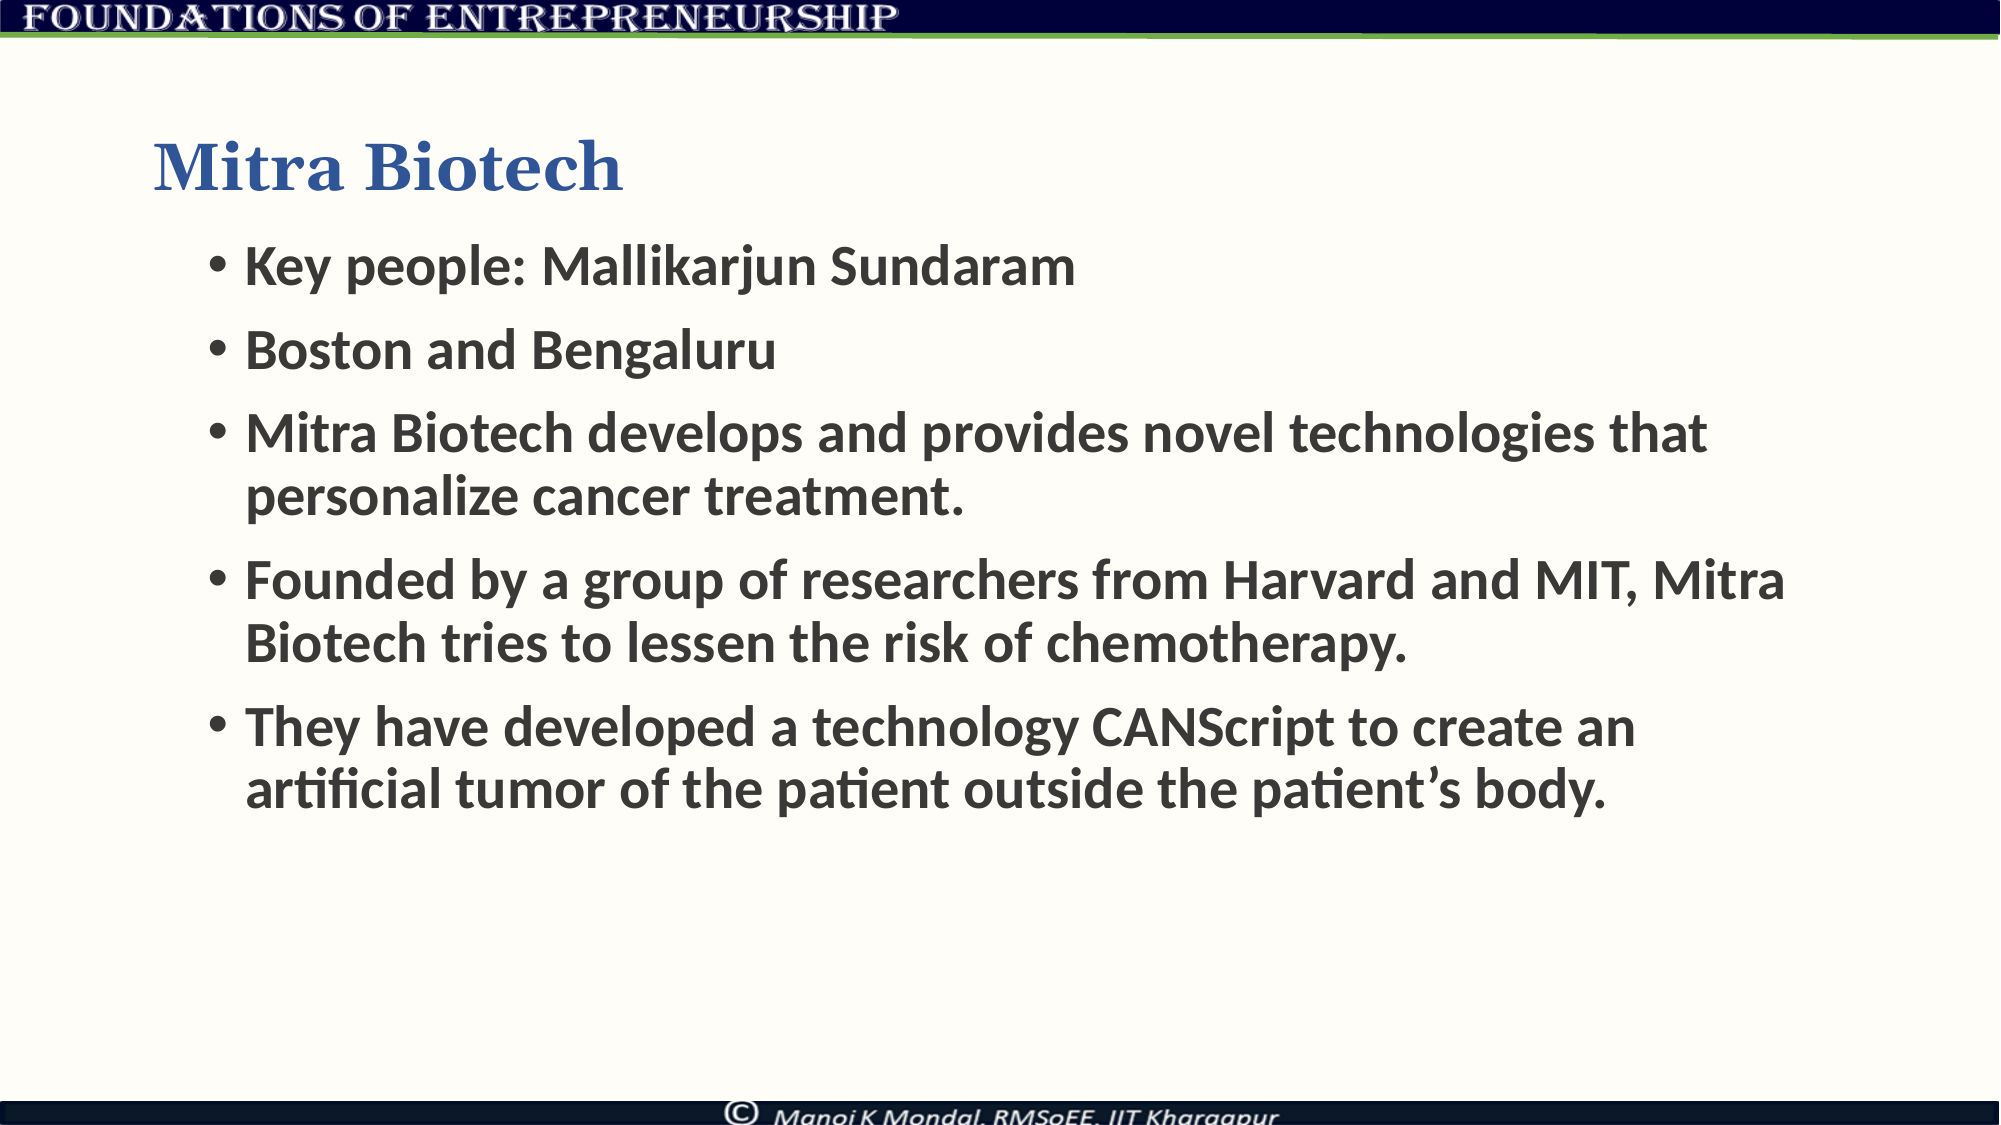

# Mitra Biotech
Key people: Mallikarjun Sundaram
Boston and Bengaluru
Mitra Biotech develops and provides novel technologies that personalize cancer treatment.
Founded by a group of researchers from Harvard and MIT, Mitra Biotech tries to lessen the risk of chemotherapy.
They have developed a technology CANScript to create an artificial tumor of the patient outside the patient’s body.